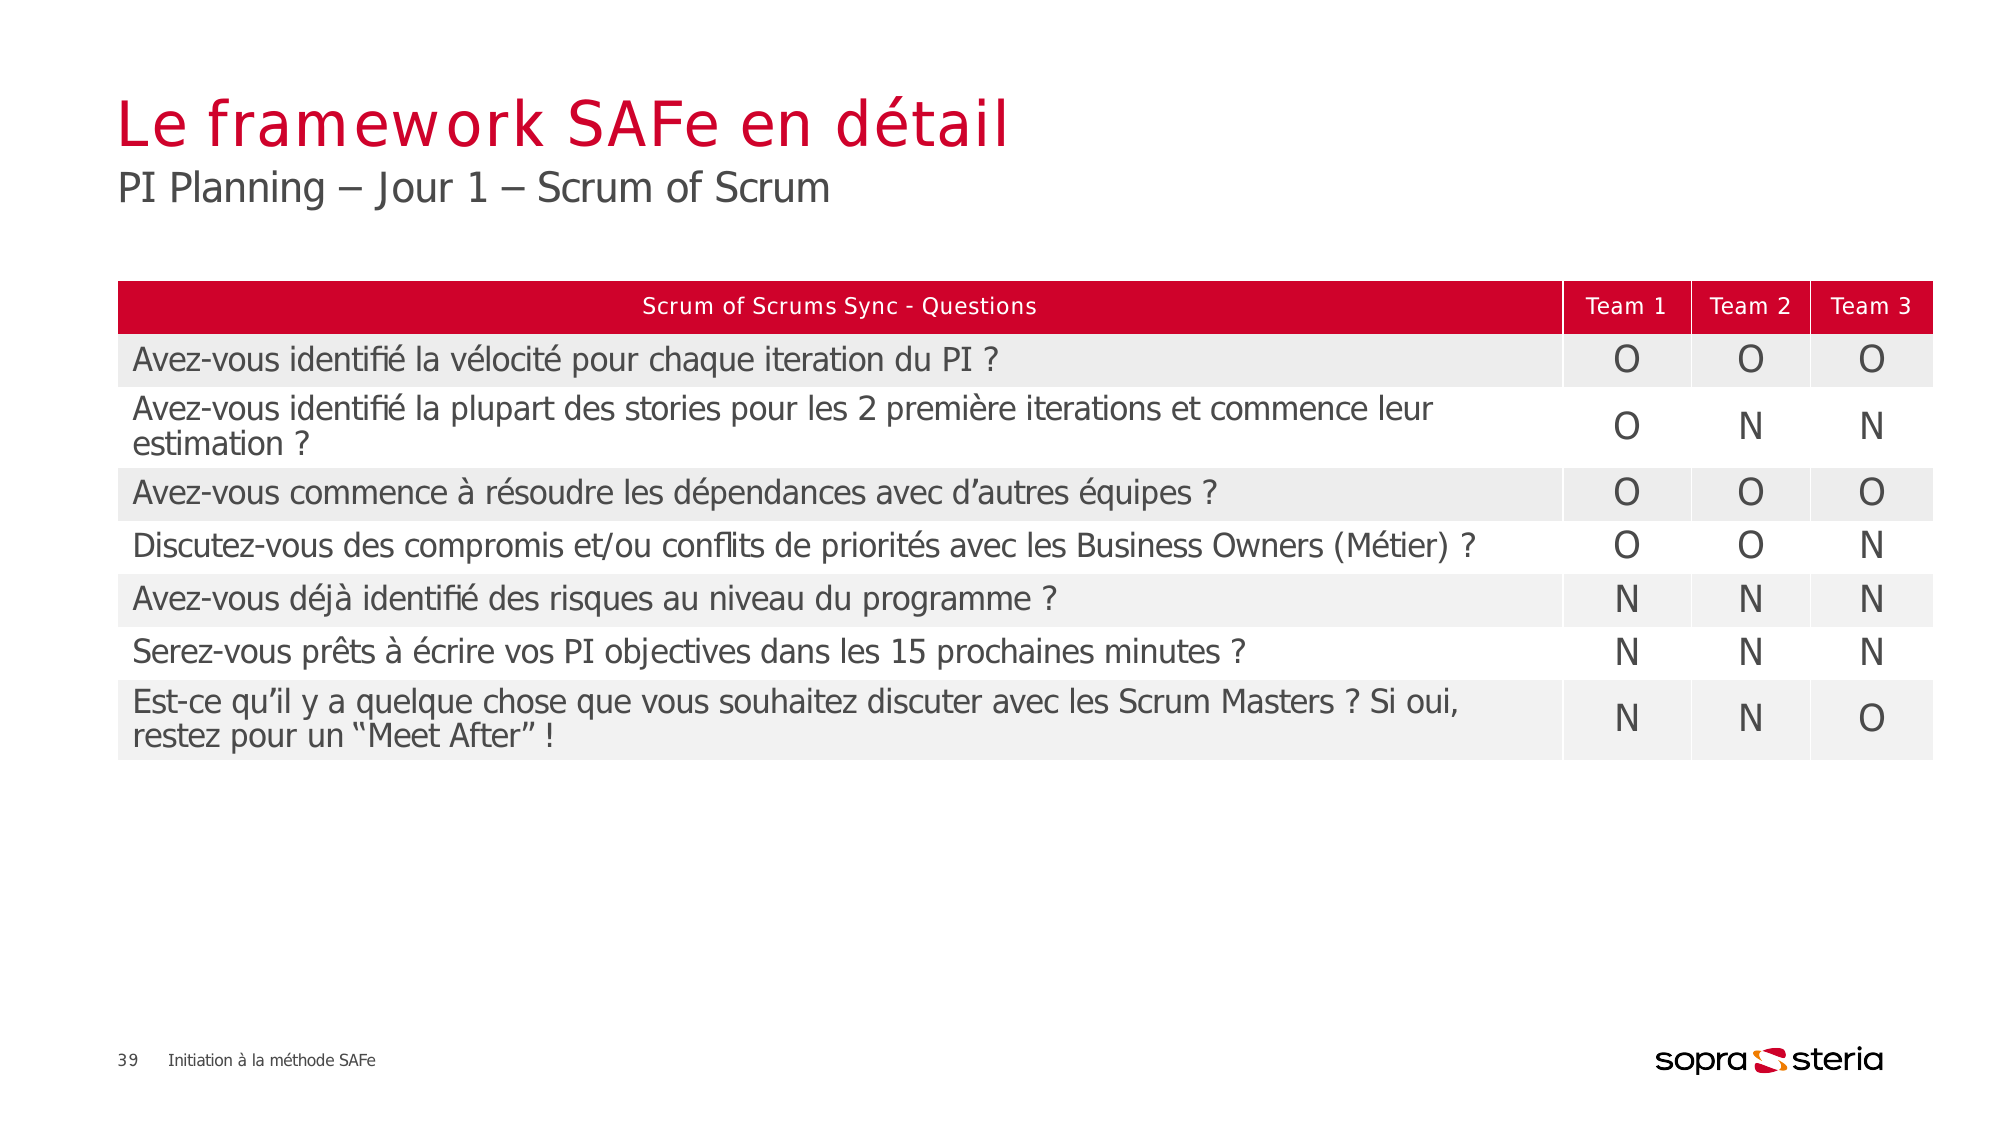

# Le framework SAFe en détail
PI Planning – Jour 1 – Scrum of Scrum
| Scrum of Scrums Sync - Questions | Team 1 | Team 2 | Team 3 |
| --- | --- | --- | --- |
| Avez-vous identifié la vélocité pour chaque iteration du PI ? | O | O | O |
| Avez-vous identifié la plupart des stories pour les 2 première iterations et commence leur estimation ? | O | N | N |
| Avez-vous commence à résoudre les dépendances avec d’autres équipes ? | O | O | O |
| Discutez-vous des compromis et/ou conflits de priorités avec les Business Owners (Métier) ? | O | O | N |
| Avez-vous déjà identifié des risques au niveau du programme ? | N | N | N |
| Serez-vous prêts à écrire vos PI objectives dans les 15 prochaines minutes ? | N | N | N |
| Est-ce qu’il y a quelque chose que vous souhaitez discuter avec les Scrum Masters ? Si oui, restez pour un “Meet After” ! | N | N | O |
39
Initiation à la méthode SAFe